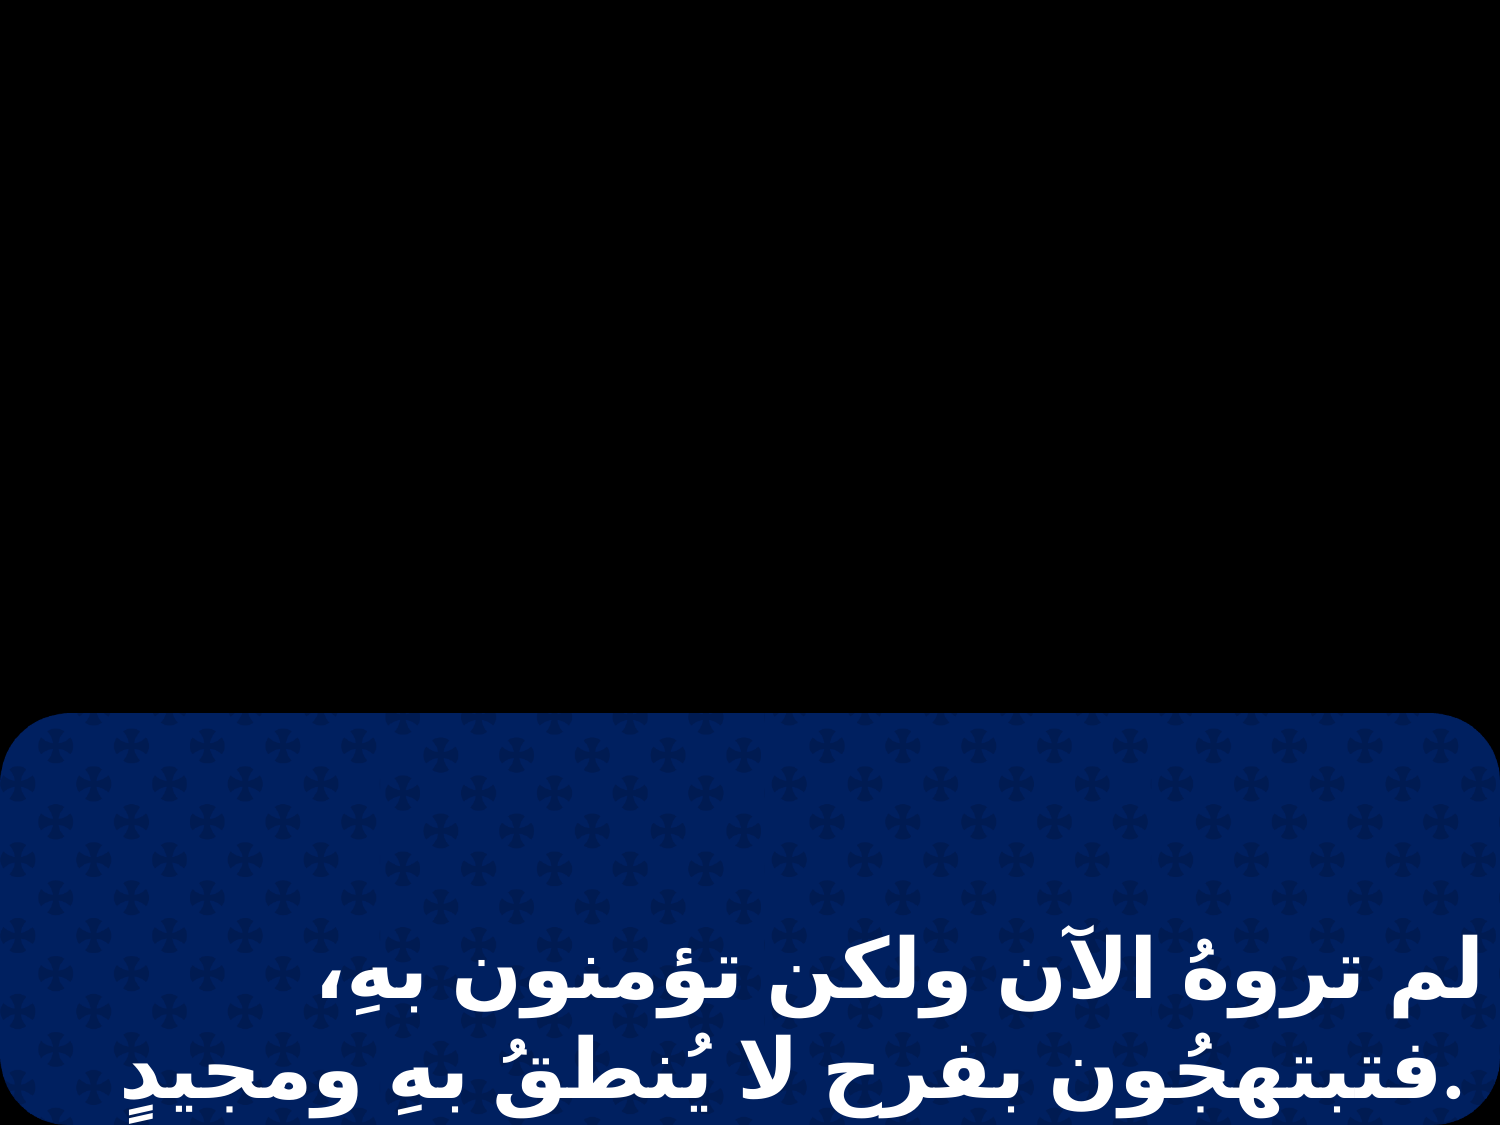

لم تروهُ الآن ولكن تؤمنون بهِ، فتبتهجُون بفرح لا يُنطقُ بهِ ومجيدٍ.